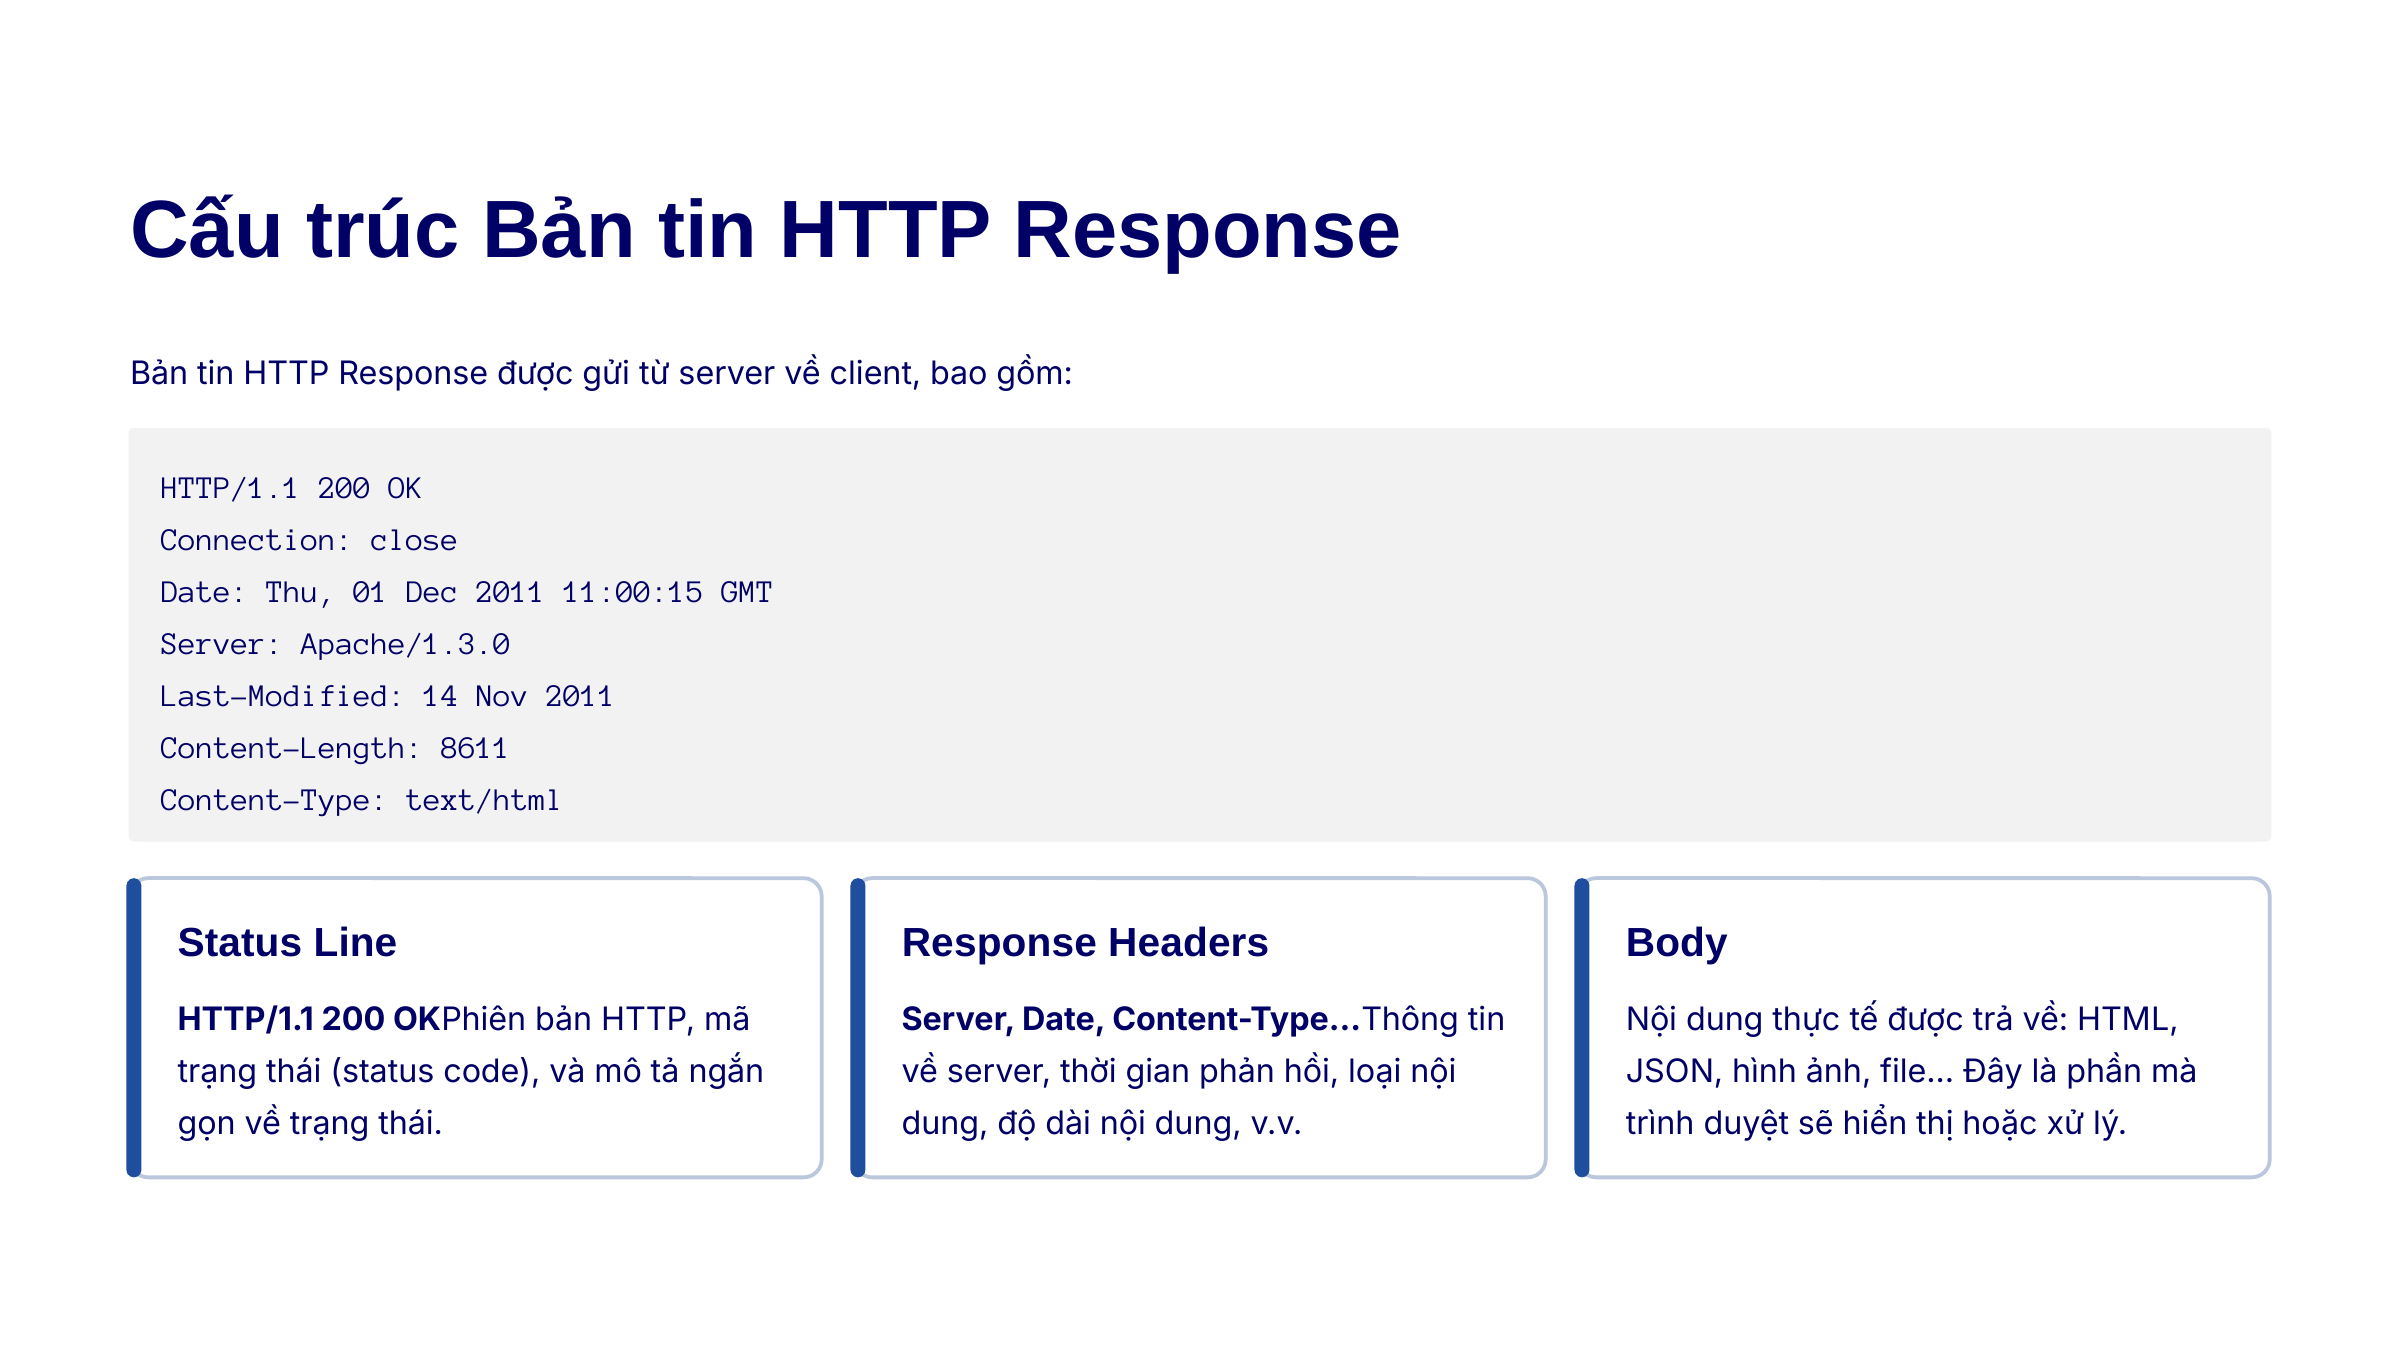

Cấu trúc Bản tin HTTP Response
Bản tin HTTP Response được gửi từ server về client, bao gồm:

HTTP/1.1 200 OK
Connection: close
Date: Thu, 01 Dec 2011 11:00:15 GMT
Server: Apache/1.3.0
Last-Modified: 14 Nov 2011
Content-Length: 8611
Content-Type: text/html

Status Line
Response Headers
Body
HTTP/1.1 200 OKPhiên bản HTTP, mã trạng thái (status code), và mô tả ngắn gọn về trạng thái.
Server, Date, Content-Type...Thông tin về server, thời gian phản hồi, loại nội dung, độ dài nội dung, v.v.
Nội dung thực tế được trả về: HTML, JSON, hình ảnh, file... Đây là phần mà trình duyệt sẽ hiển thị hoặc xử lý.